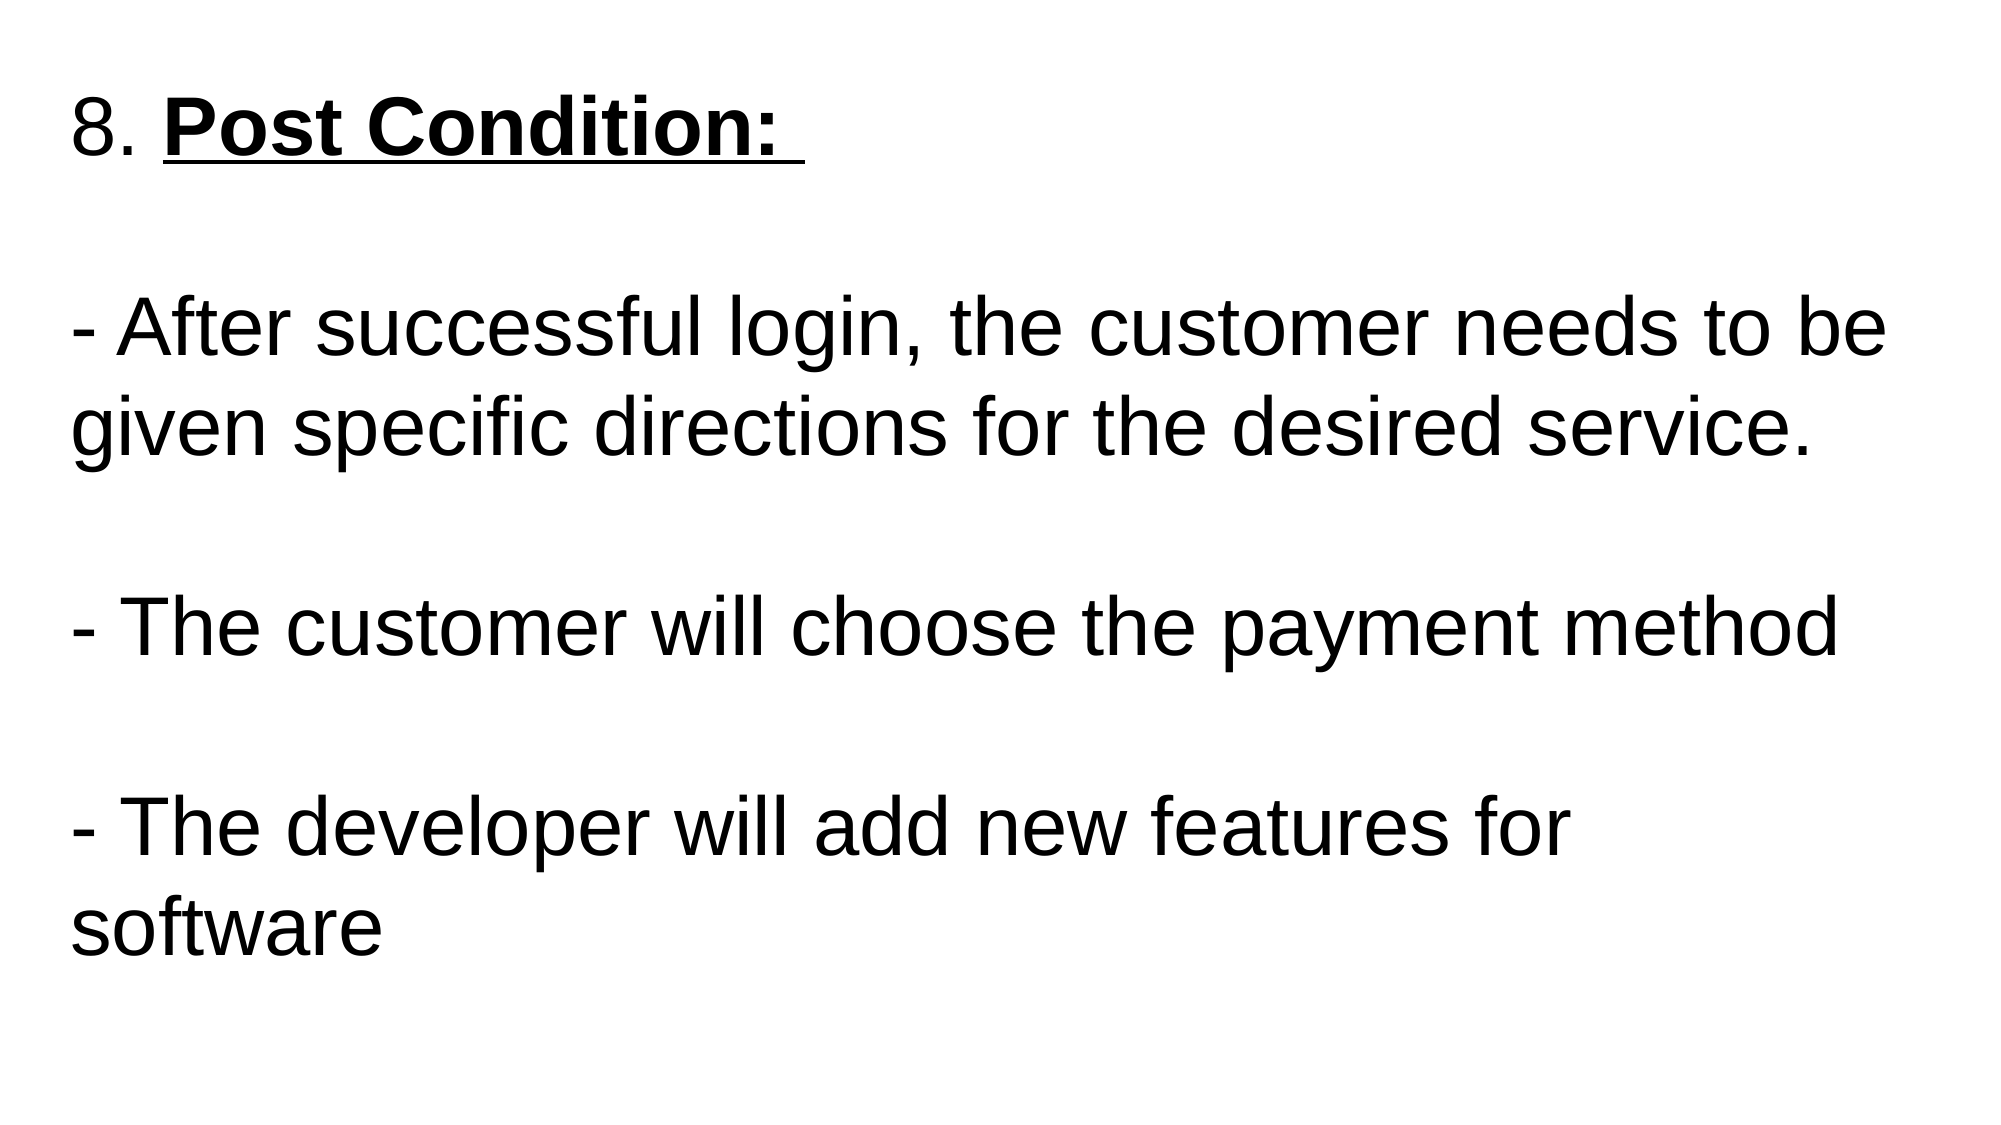

8. Post Condition:
- After successful login, the customer needs to be given specific directions for the desired service.
- The customer will choose the payment method
- The developer will add new features for software